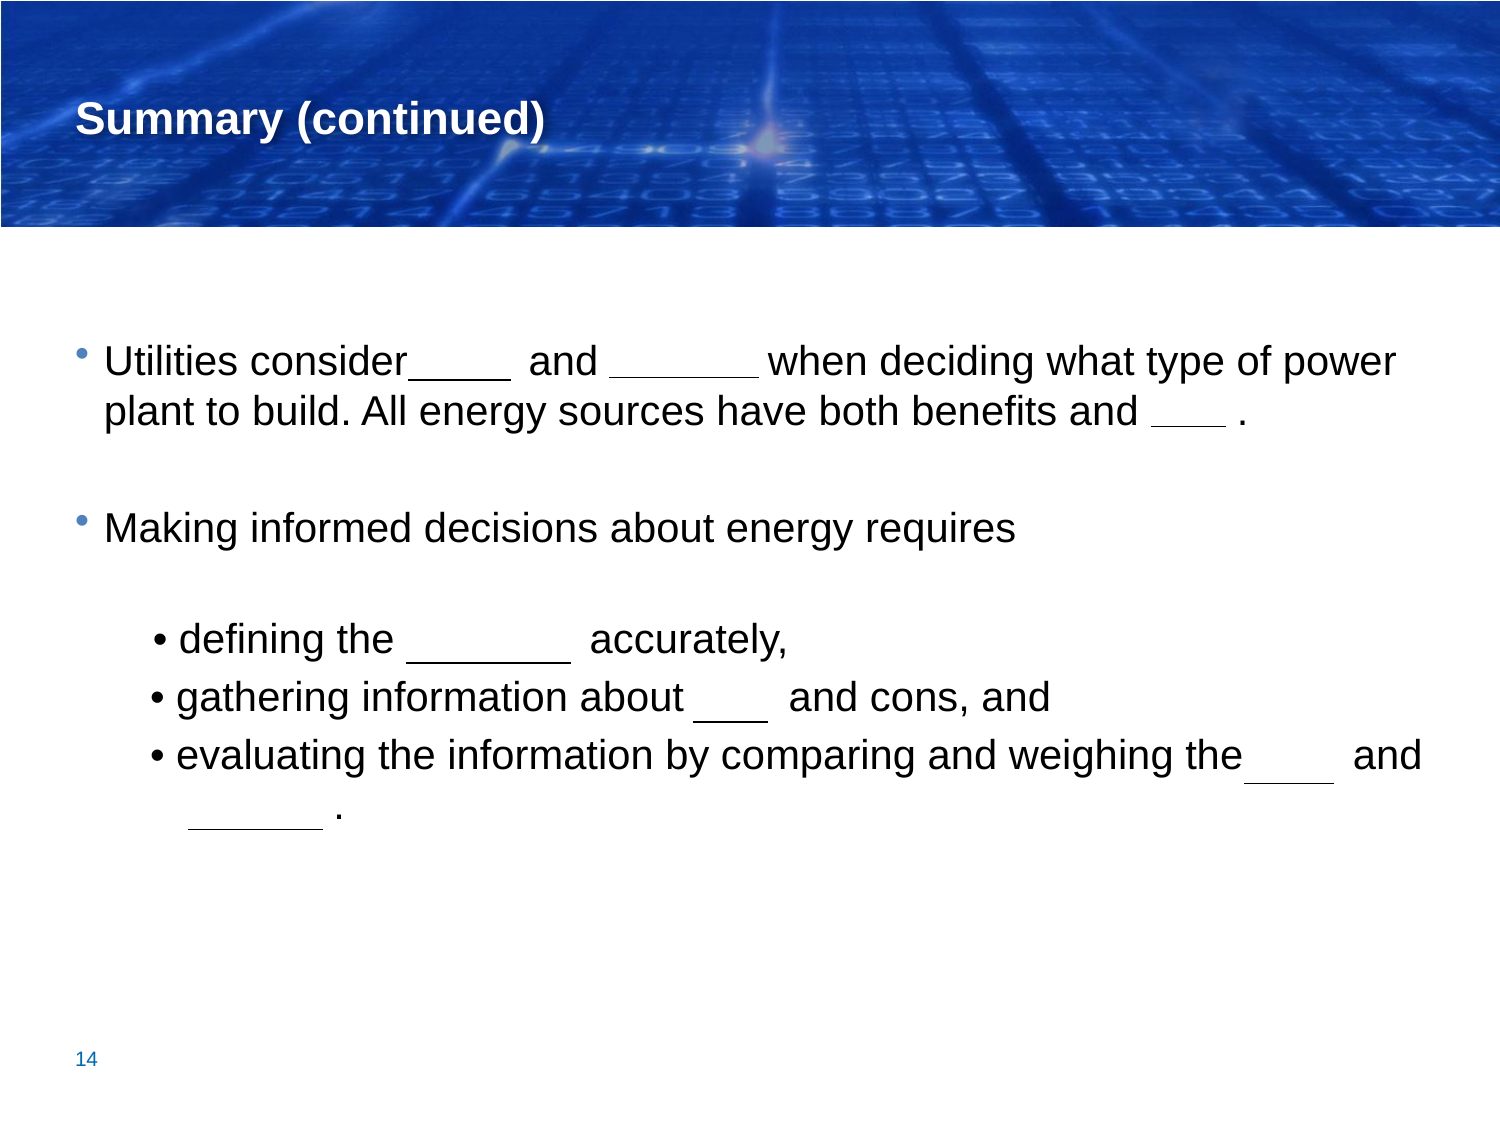

# Summary (continued)

Utilities consider costs and benefits when deciding what type of power plant to build. All energy sources have both benefits and risks.

Making informed decisions about energy requires

 • defining the problems accurately,
• gathering information about pros and cons, and
• evaluating the information by comparing and weighing the risks and benefits.

14